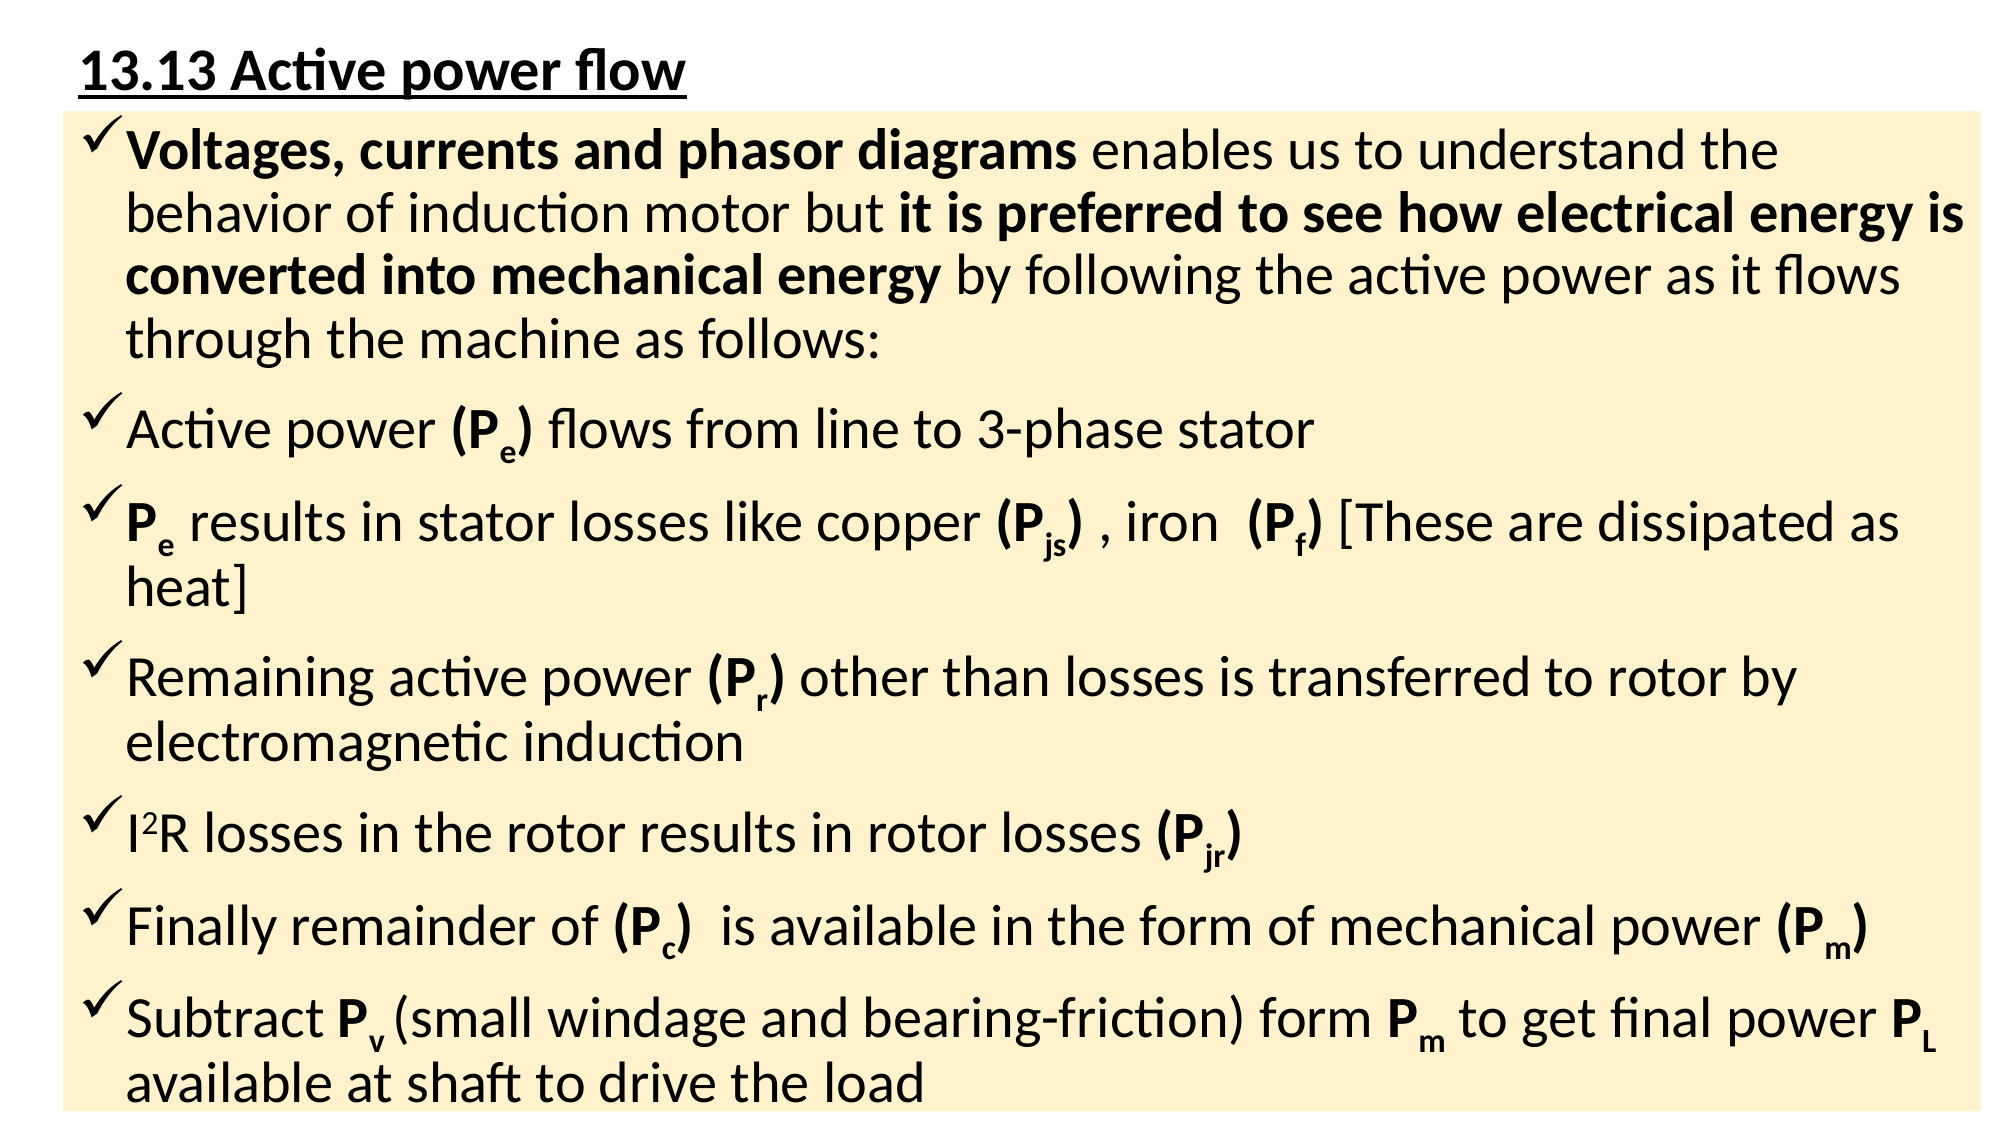

# 13.13 Active power flow
Voltages, currents and phasor diagrams enables us to understand the behavior of induction motor but it is preferred to see how electrical energy is converted into mechanical energy by following the active power as it flows through the machine as follows:
Active power (Pe) flows from line to 3-phase stator
Pe  results in stator losses like copper (Pjs) , iron  (Pf) [These are dissipated as heat]
Remaining active power (Pr) other than losses is transferred to rotor by electromagnetic induction
I2R losses in the rotor results in rotor losses (Pjr)
Finally remainder of (Pc)  is available in the form of mechanical power (Pm)
Subtract Pv (small windage and bearing-friction) form Pm to get final power PL available at shaft to drive the load
EE350 Electric Machinery Fundamentals
35